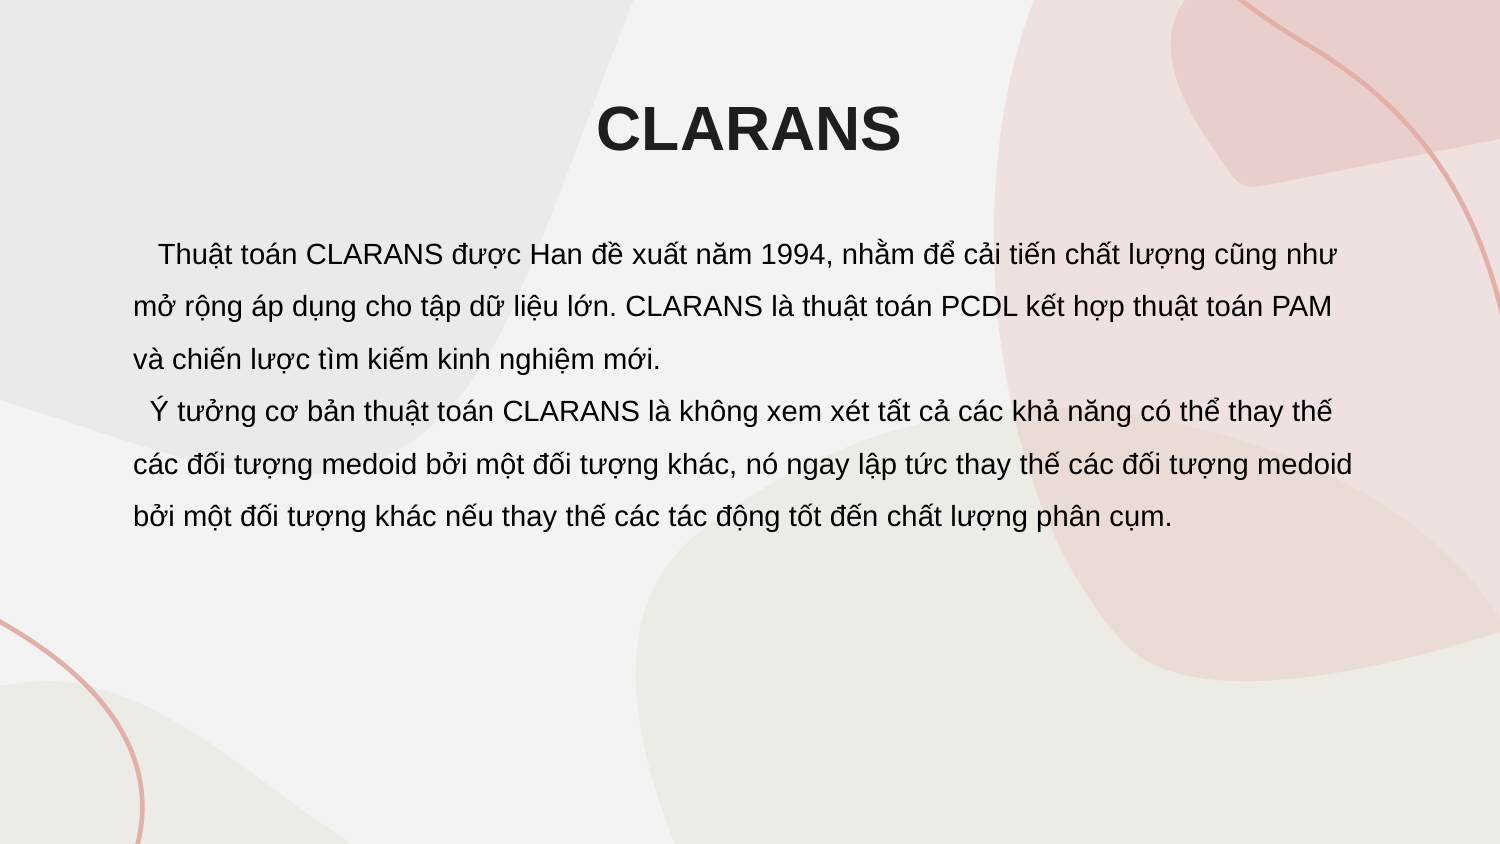

# CLARANS
   Thuật toán CLARANS được Han đề xuất năm 1994, nhằm để cải tiến chất lượng cũng như mở rộng áp dụng cho tập dữ liệu lớn. CLARANS là thuật toán PCDL kết hợp thuật toán PAM và chiến lược tìm kiếm kinh nghiệm mới.
  Ý tưởng cơ bản thuật toán CLARANS là không xem xét tất cả các khả năng có thể thay thế các đối tượng medoid bởi một đối tượng khác, nó ngay lập tức thay thế các đối tượng medoid bởi một đối tượng khác nếu thay thế các tác động tốt đến chất lượng phân cụm.